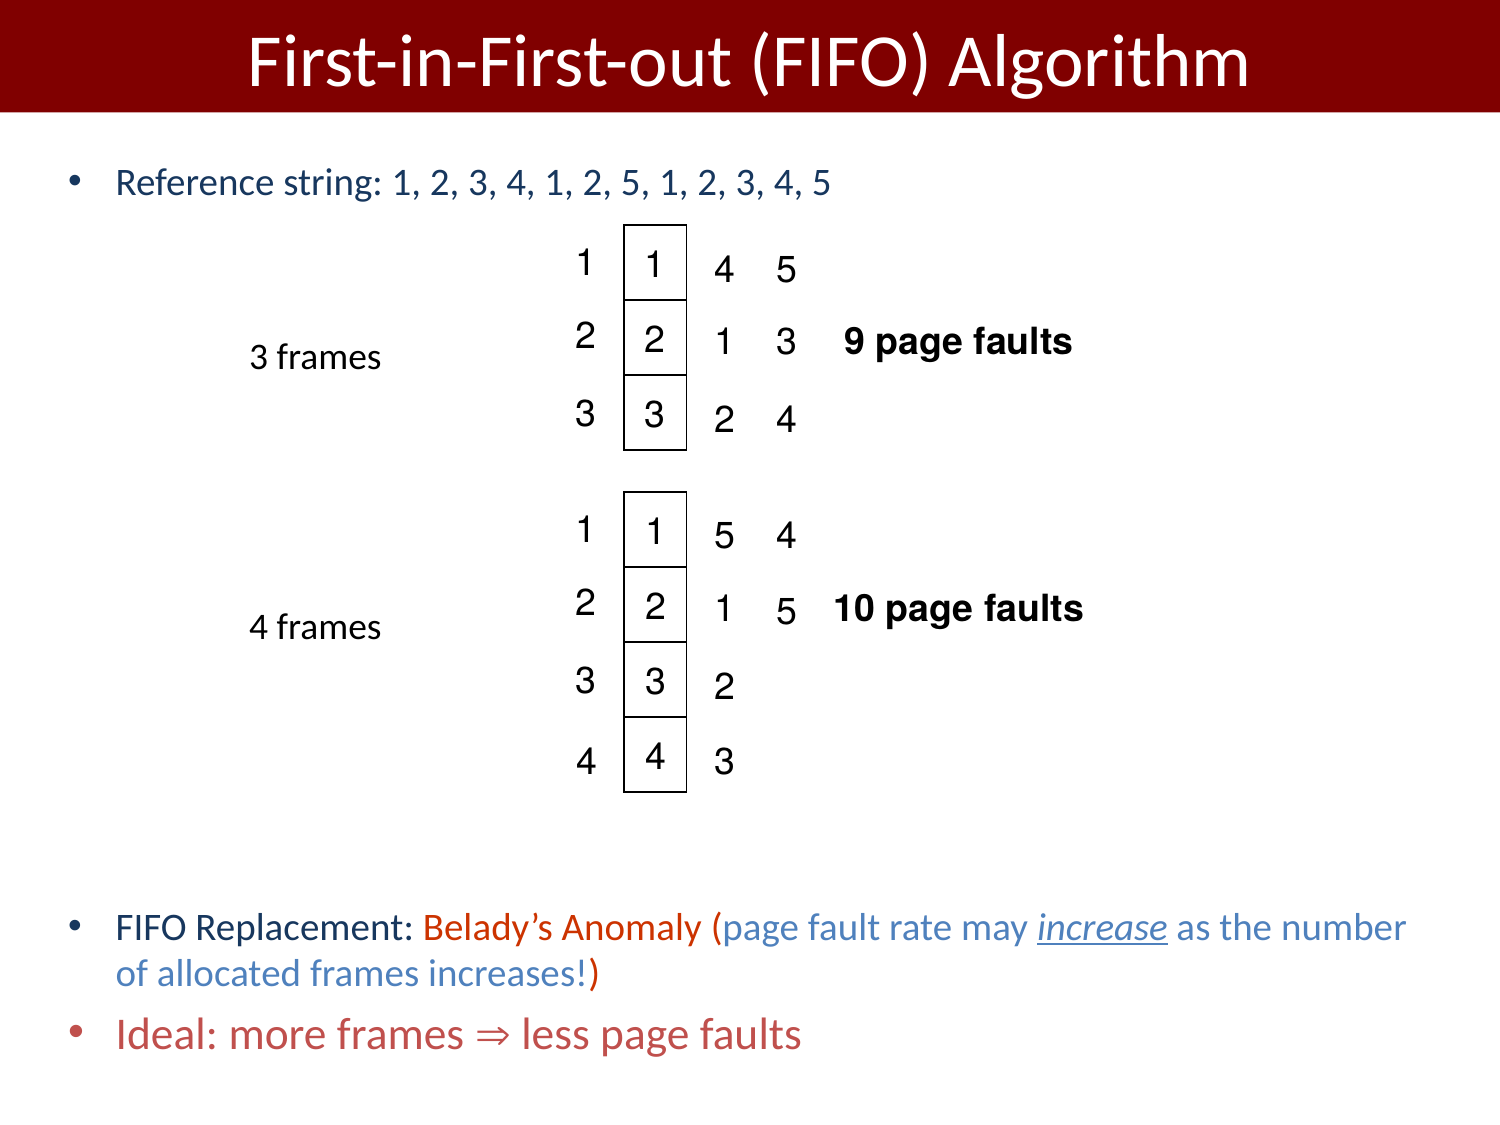

# First-in-First-out (FIFO) Algorithm
Reference string: 1, 2, 3, 4, 1, 2, 5, 1, 2, 3, 4, 5

FIFO Replacement: Belady’s Anomaly (page fault rate may increase as the number of allocated frames increases!)
Ideal: more frames ⇒ less page faults
1
1
4
5
2
2
9 page faults
1
3
3
3
2
4
3 frames

4 frames
1
1
5
4
2
2
10 page faults
1
5
3
3
2
4
4
3